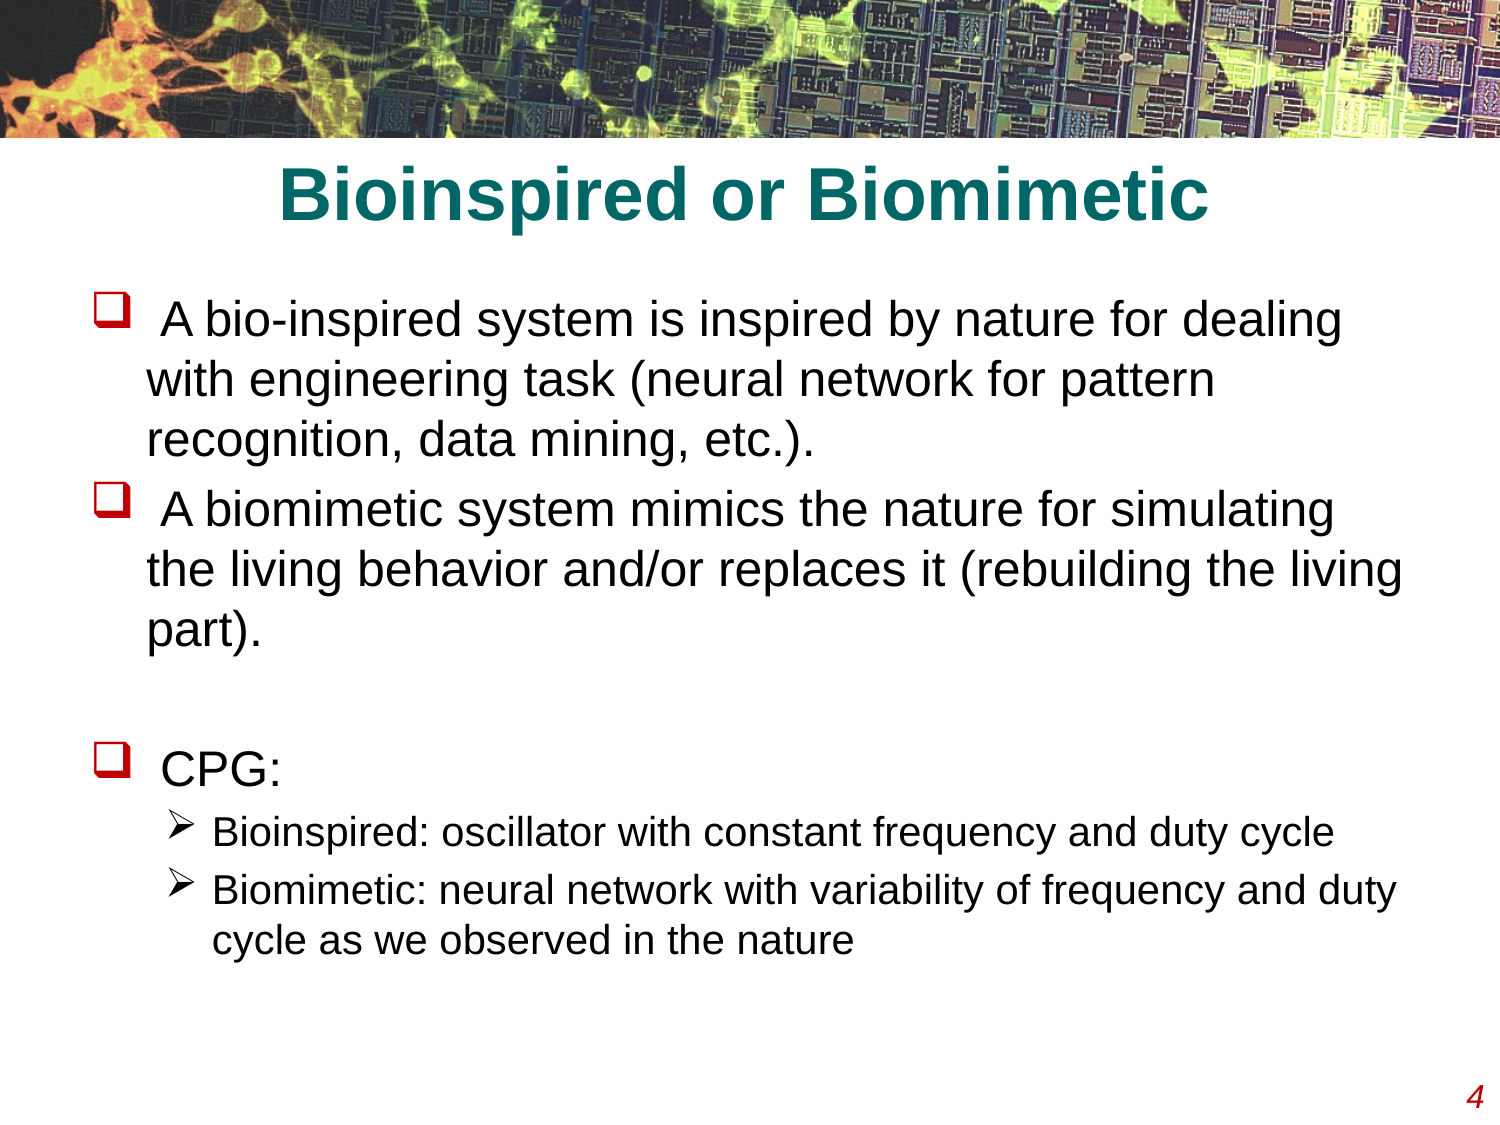

# Bioinspired or Biomimetic
 A bio-inspired system is inspired by nature for dealing with engineering task (neural network for pattern recognition, data mining, etc.).
 A biomimetic system mimics the nature for simulating the living behavior and/or replaces it (rebuilding the living part).

 CPG:
Bioinspired: oscillator with constant frequency and duty cycle
Biomimetic: neural network with variability of frequency and duty cycle as we observed in the nature
4